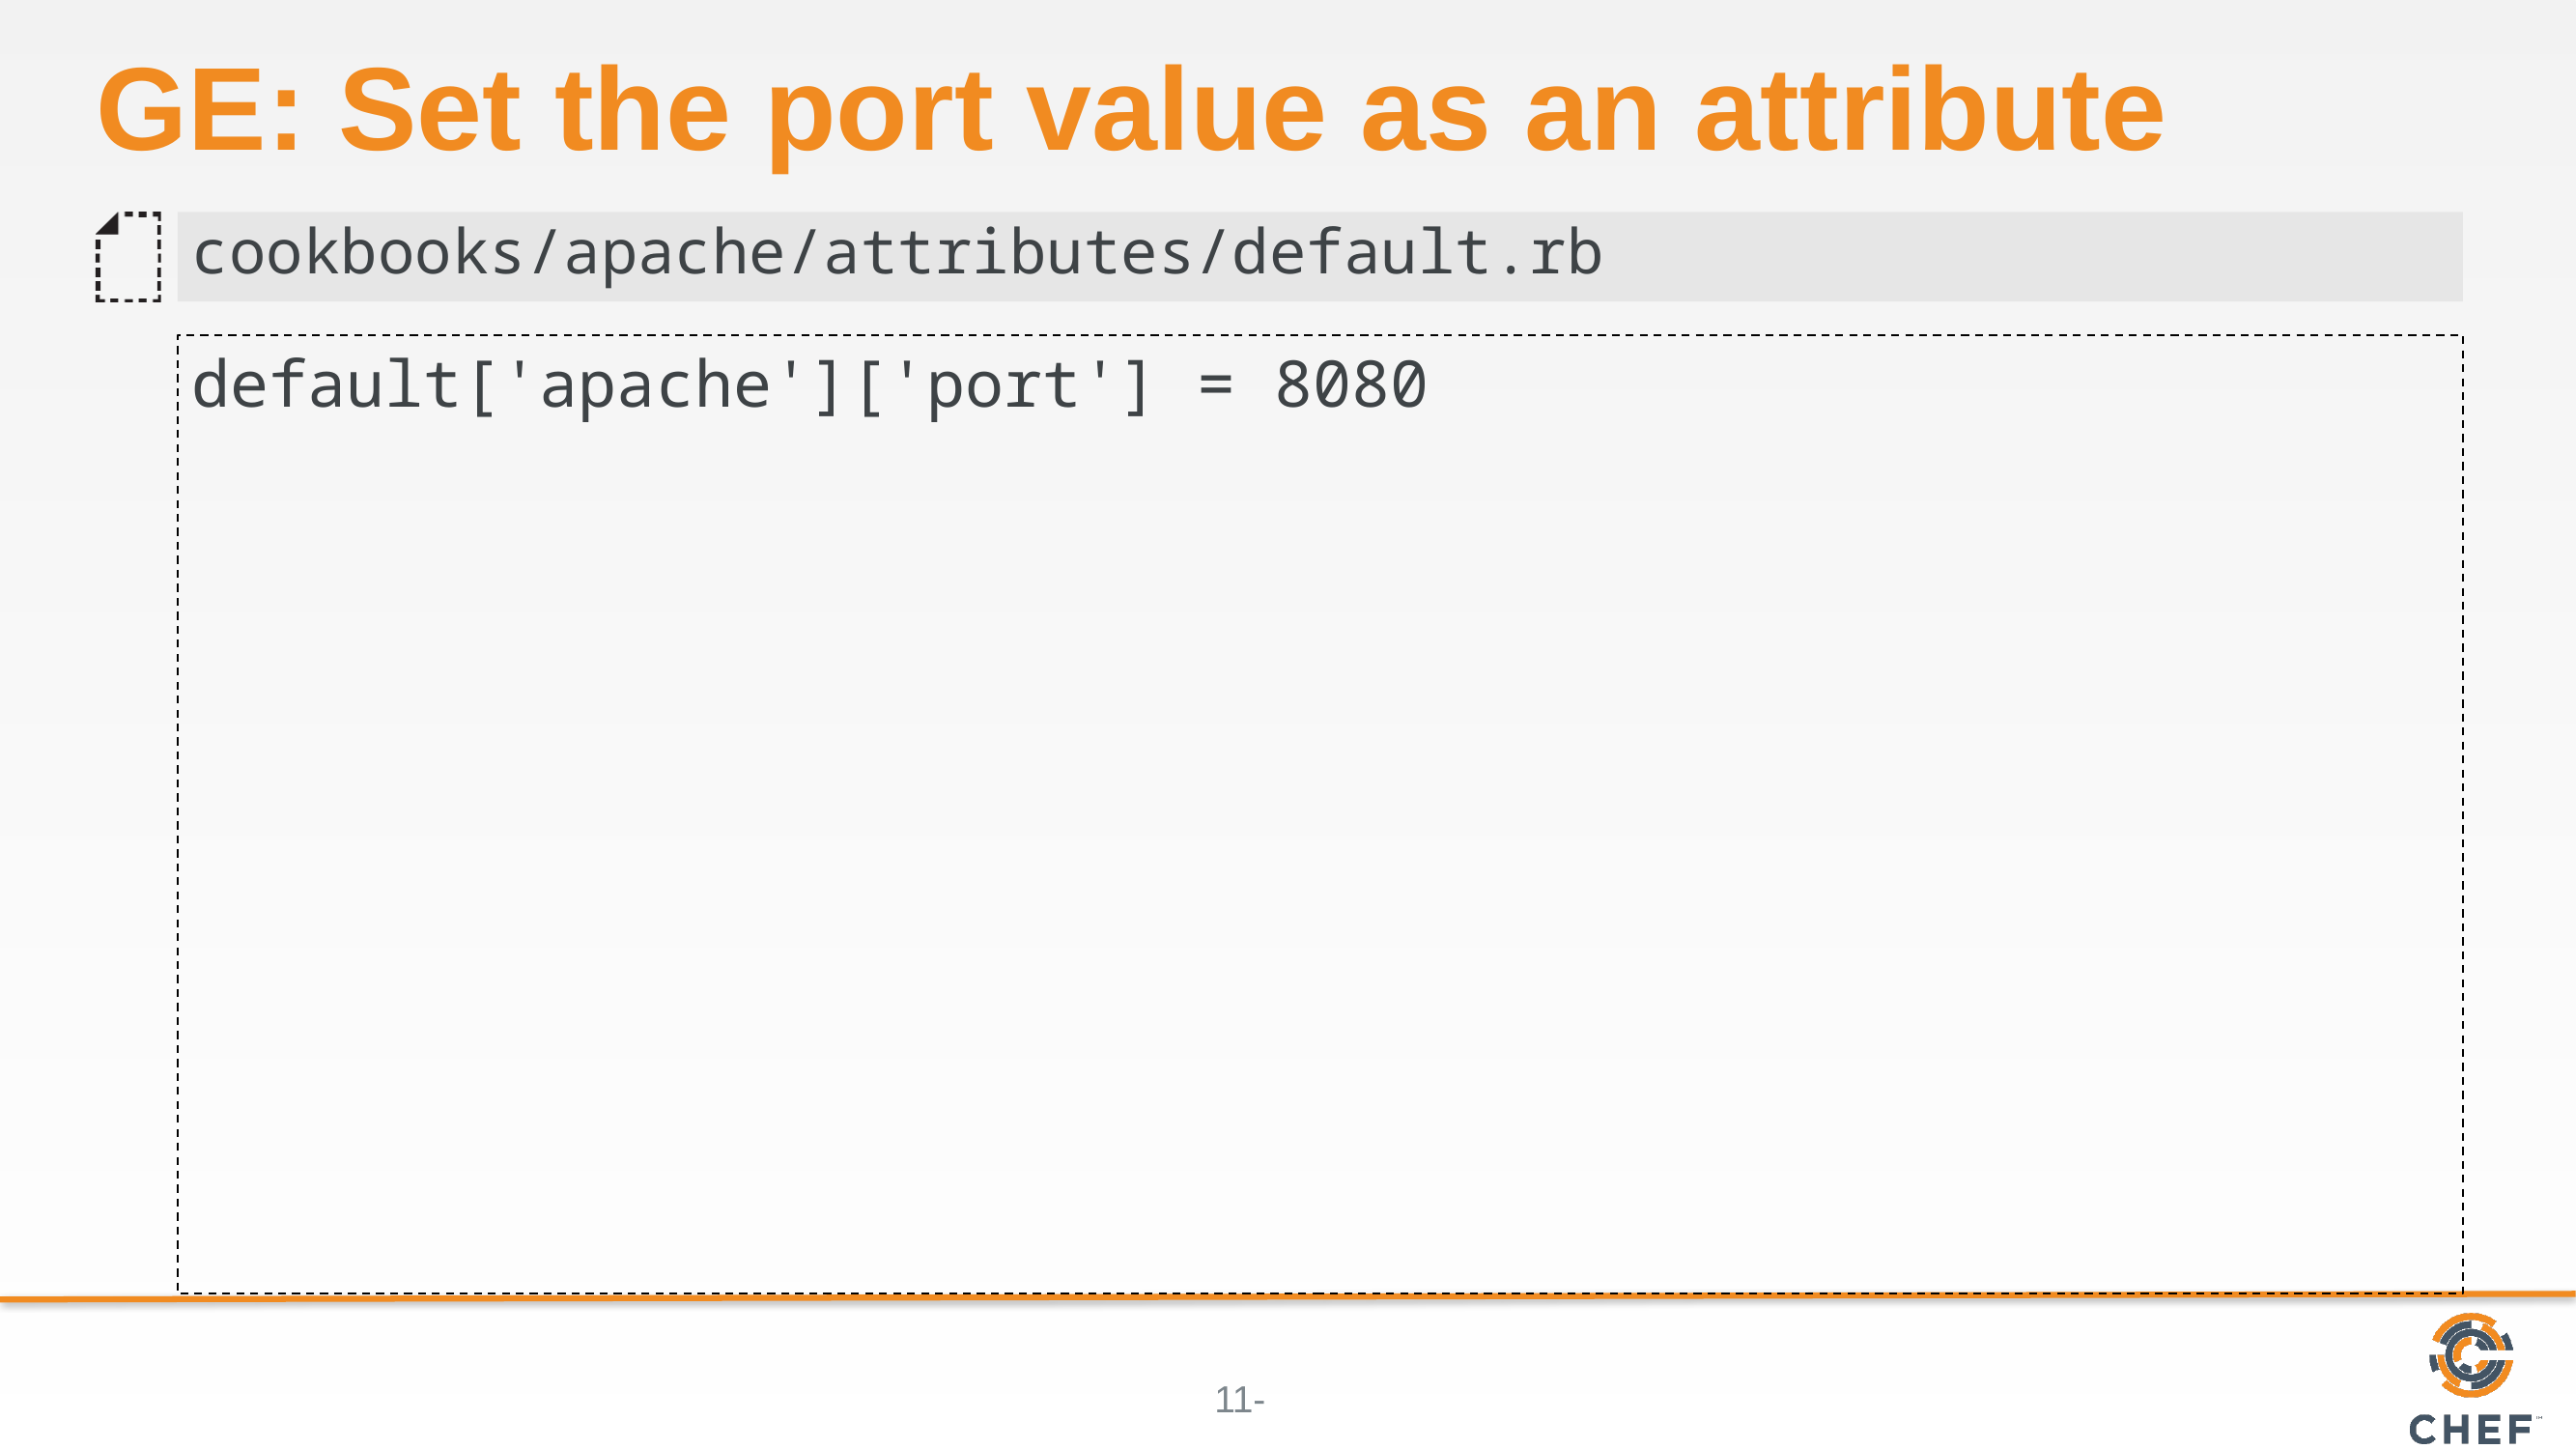

# GE: Set the port value as an attribute
cookbooks/apache/attributes/default.rb
default['apache']['port'] = 8080